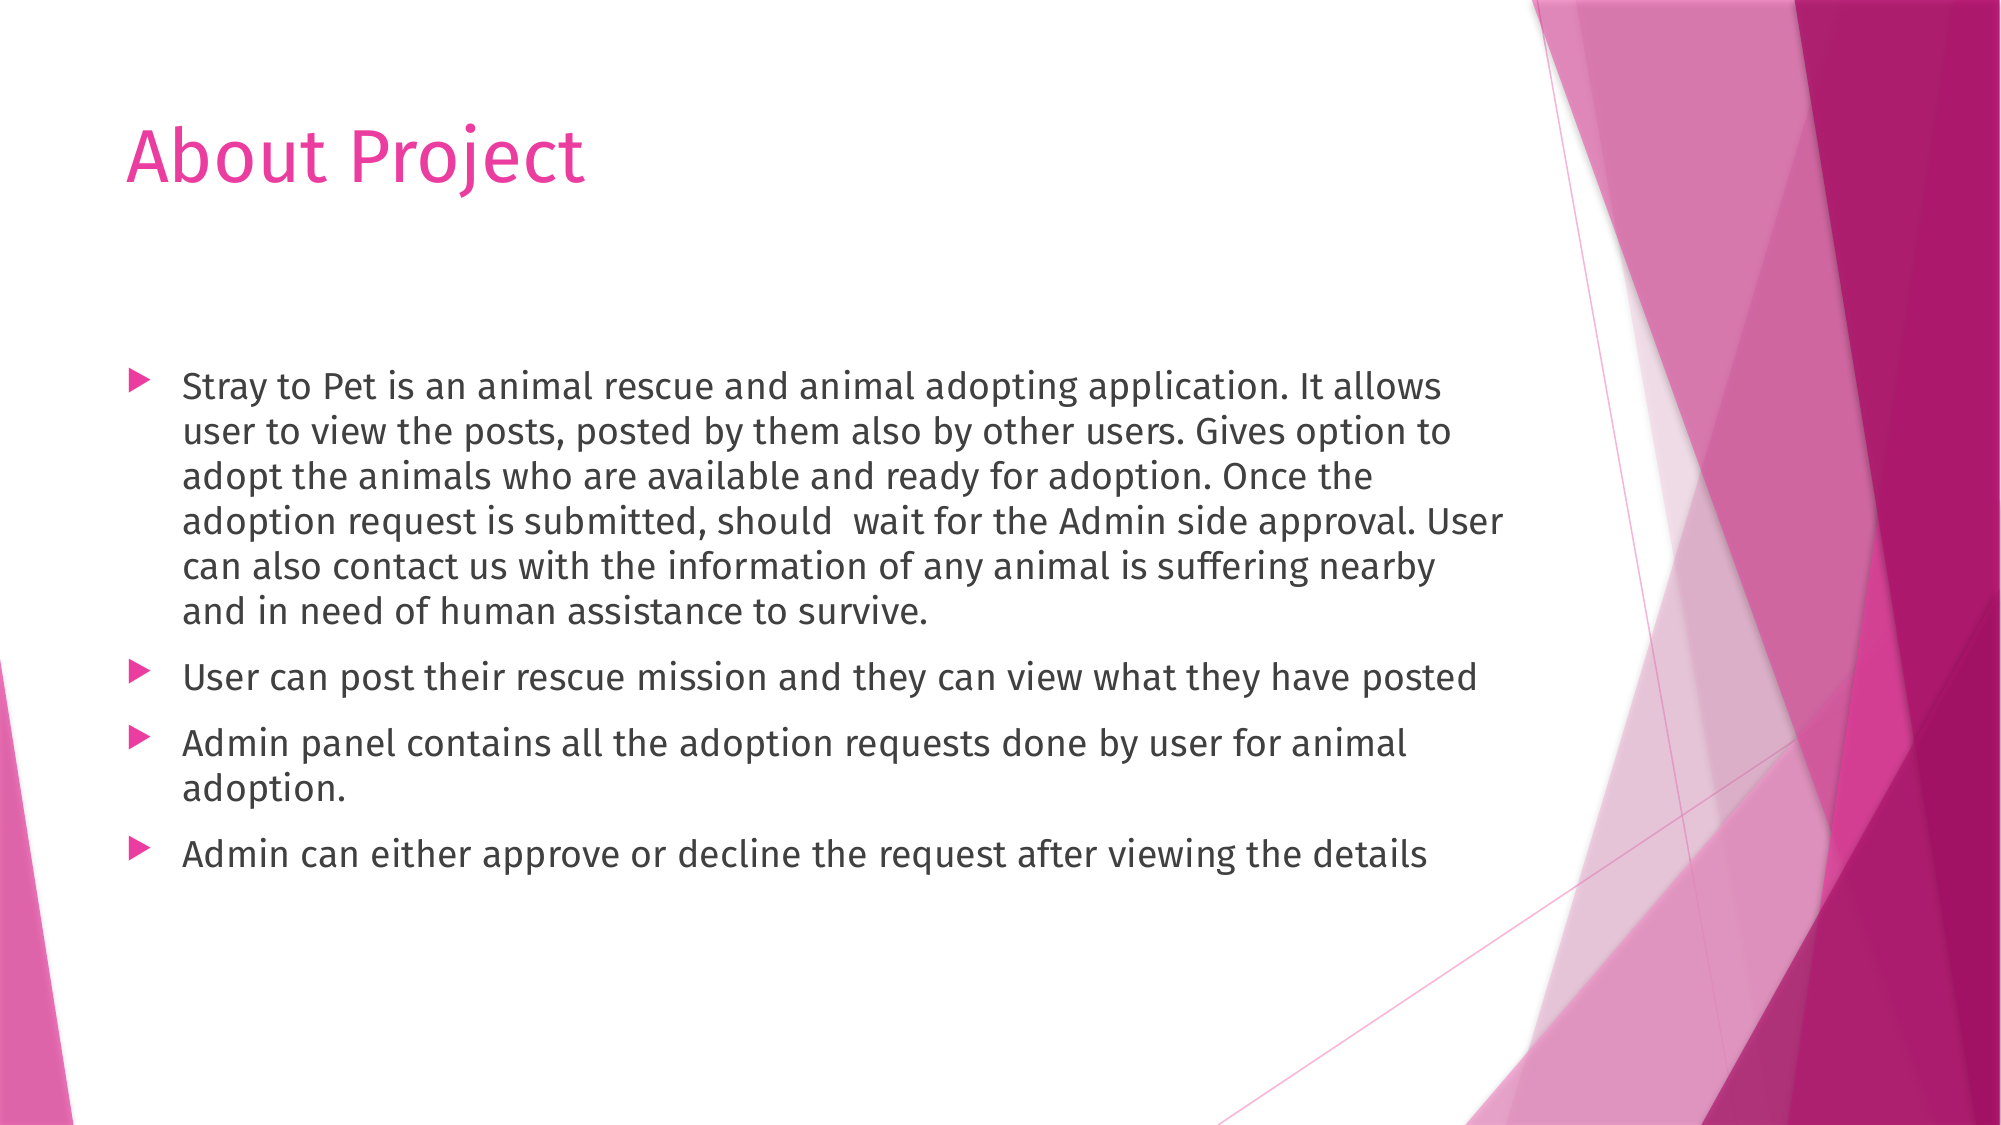

# About Project
Stray to Pet is an animal rescue and animal adopting application. It allows user to view the posts, posted by them also by other users. Gives option to adopt the animals who are available and ready for adoption. Once the adoption request is submitted, should  wait for the Admin side approval. User can also contact us with the information of any animal is suffering nearby and in need of human assistance to survive.
User can post their rescue mission and they can view what they have posted
Admin panel contains all the adoption requests done by user for animal adoption.
Admin can either approve or decline the request after viewing the details